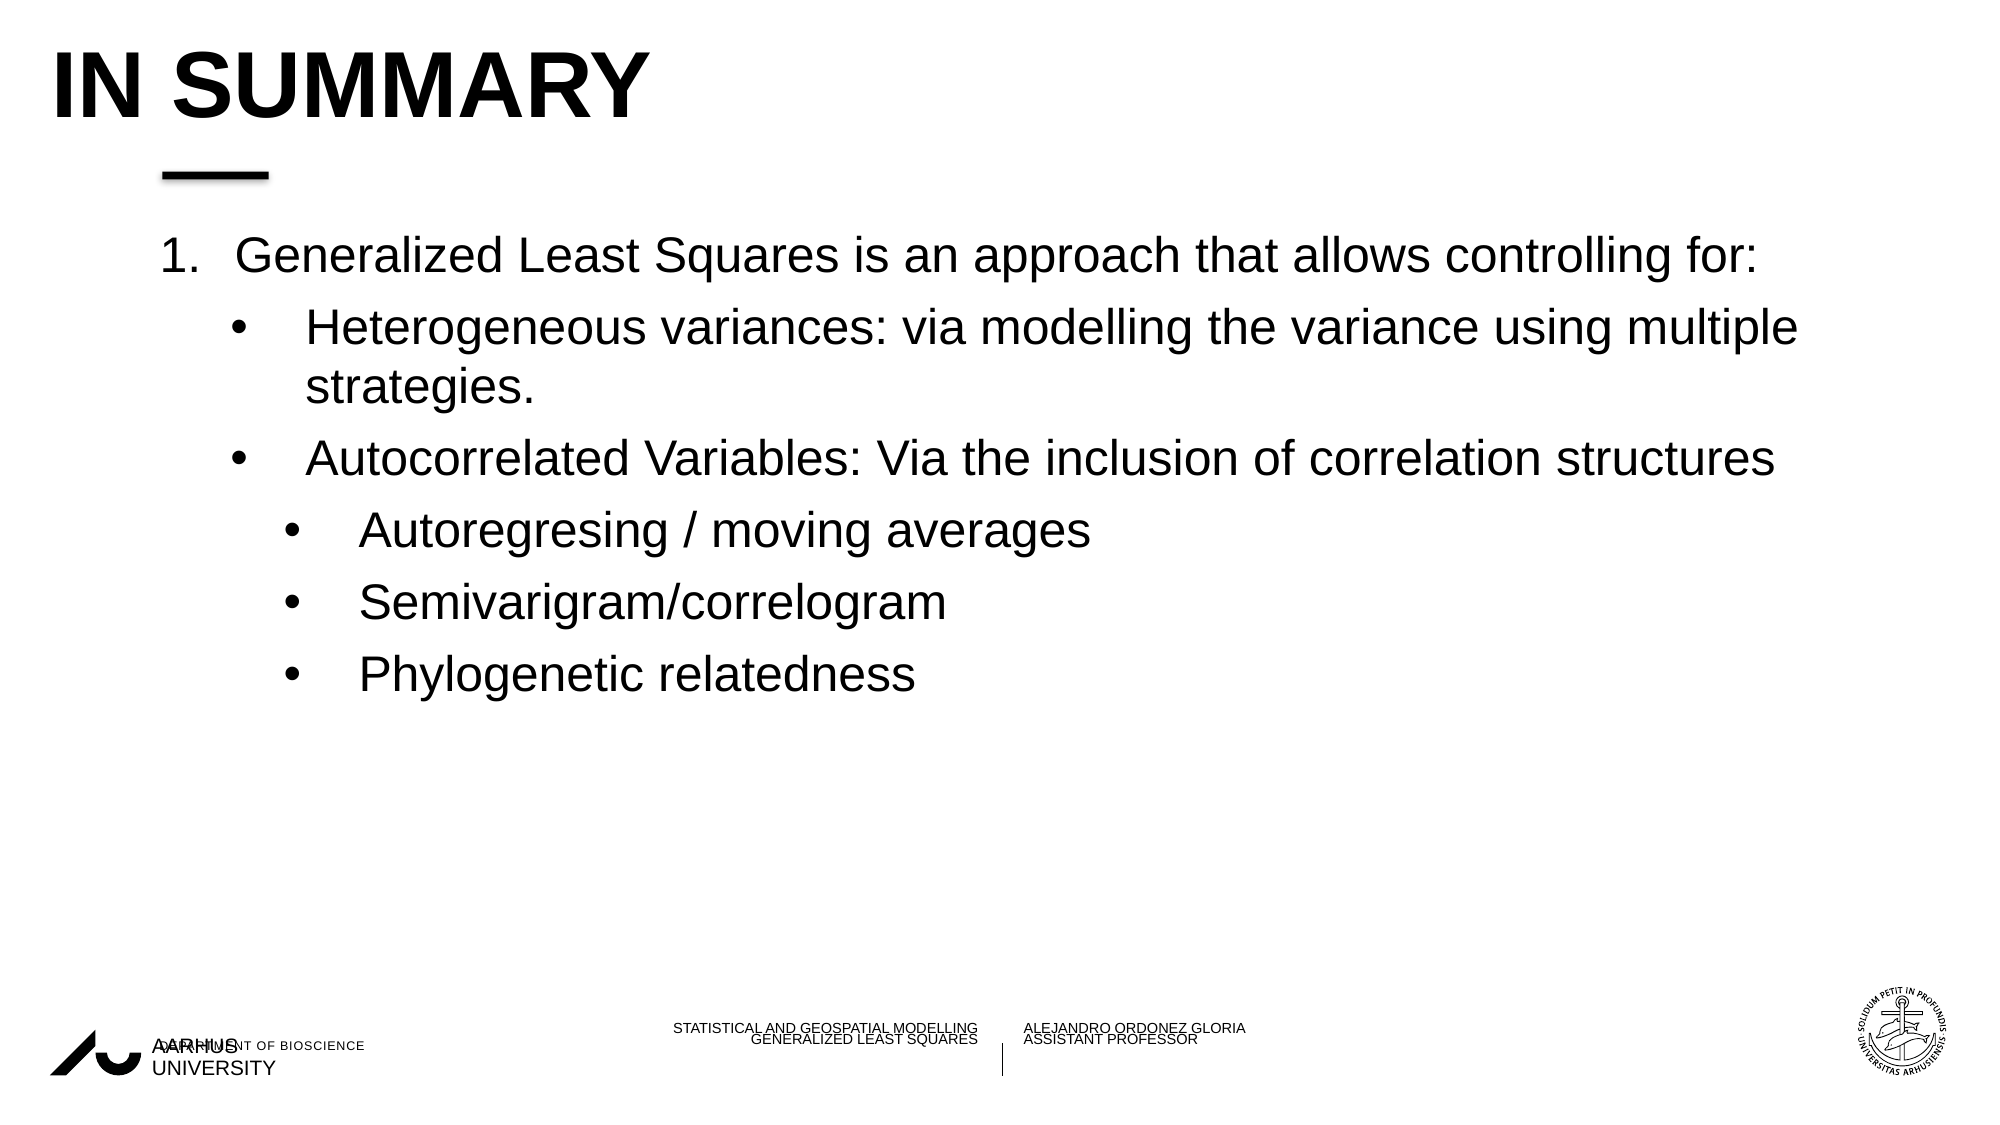

# In summary
Generalized Least Squares is an approach that allows controlling for:
Heterogeneous variances: via modelling the variance using multiple strategies.
Autocorrelated Variables: Via the inclusion of correlation structures
Autoregresing / moving averages
Semivarigram/correlogram
Phylogenetic relatedness
26/09/202220/11/2018